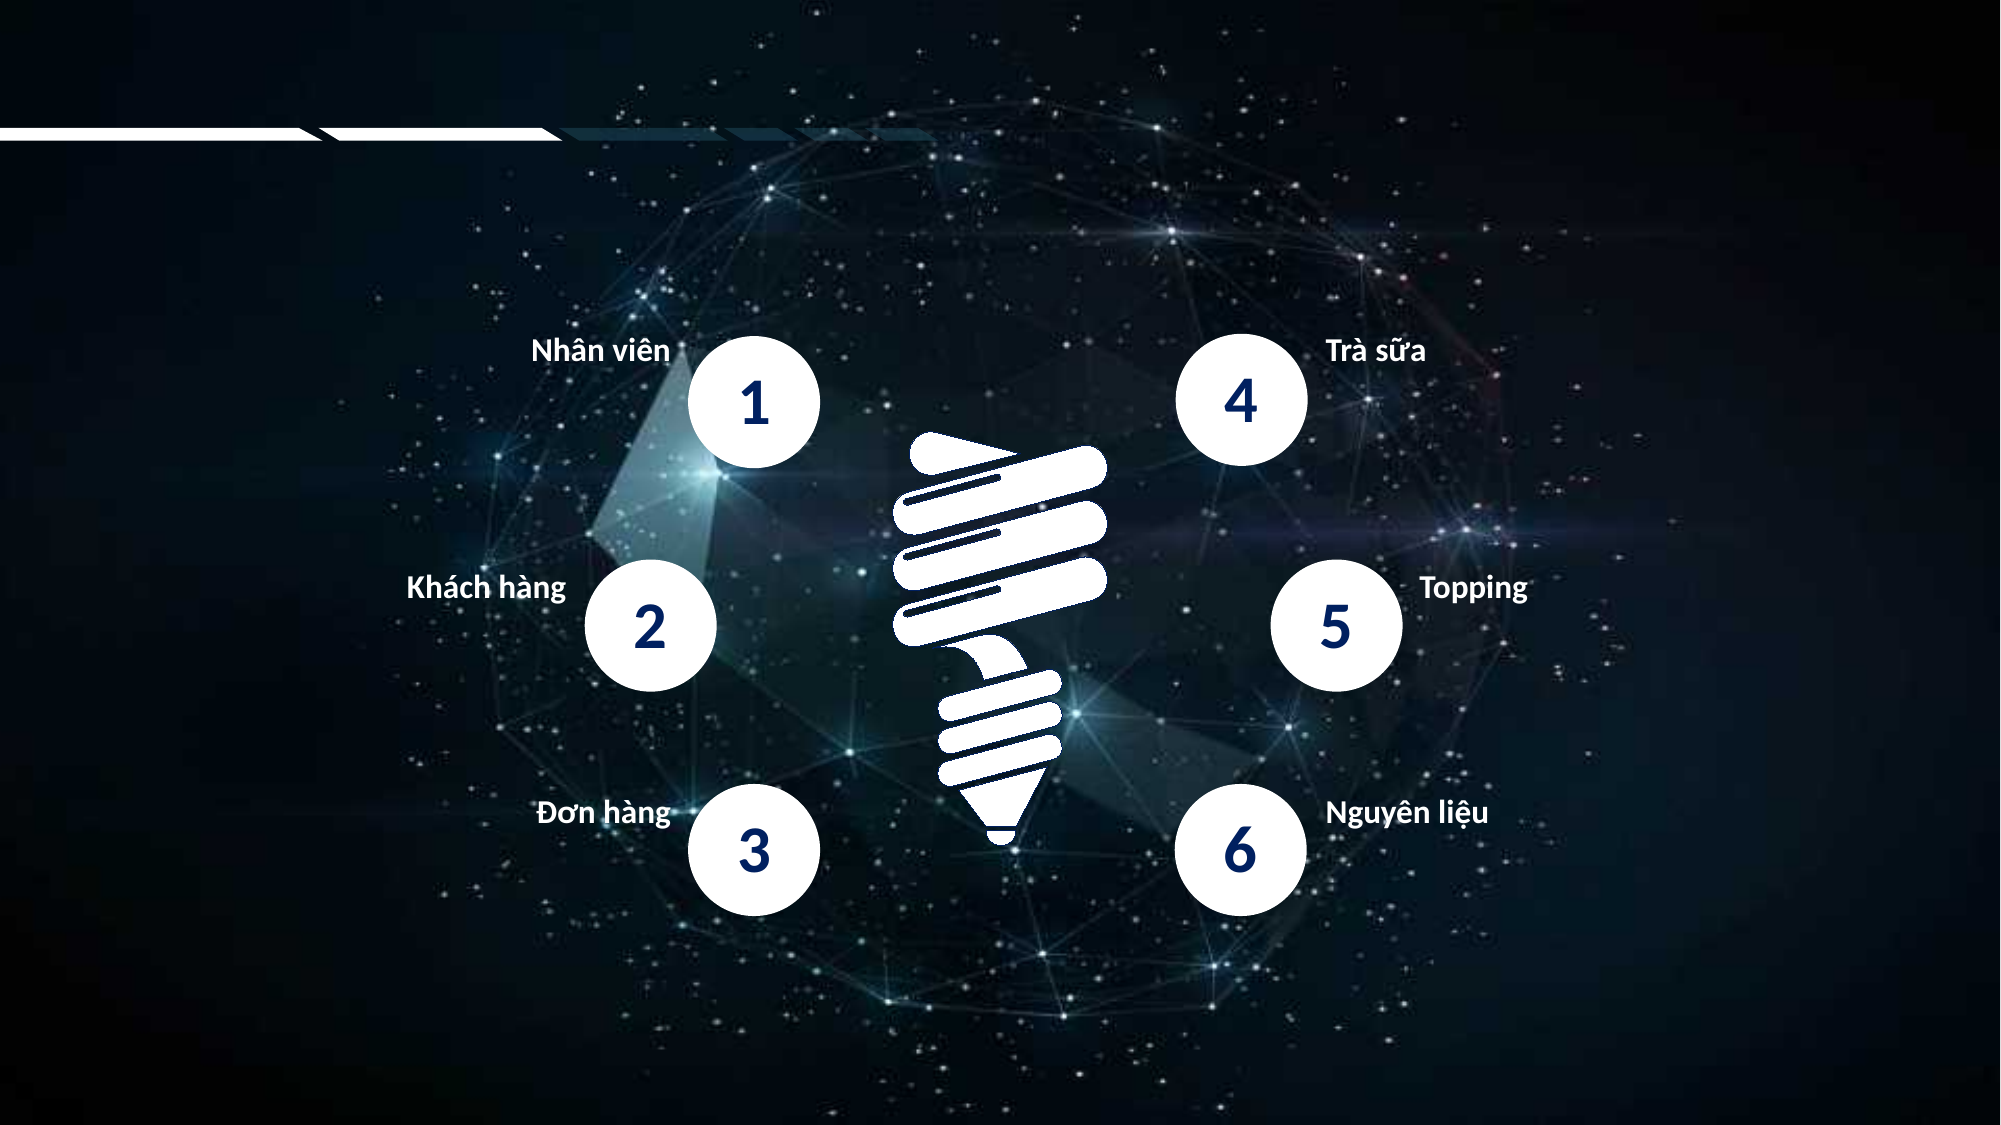

Nhân viên

1
Trà sữa

4

Khách hàng

2
Topping

5
Đơn hàng

3
Nguyên liệu

6